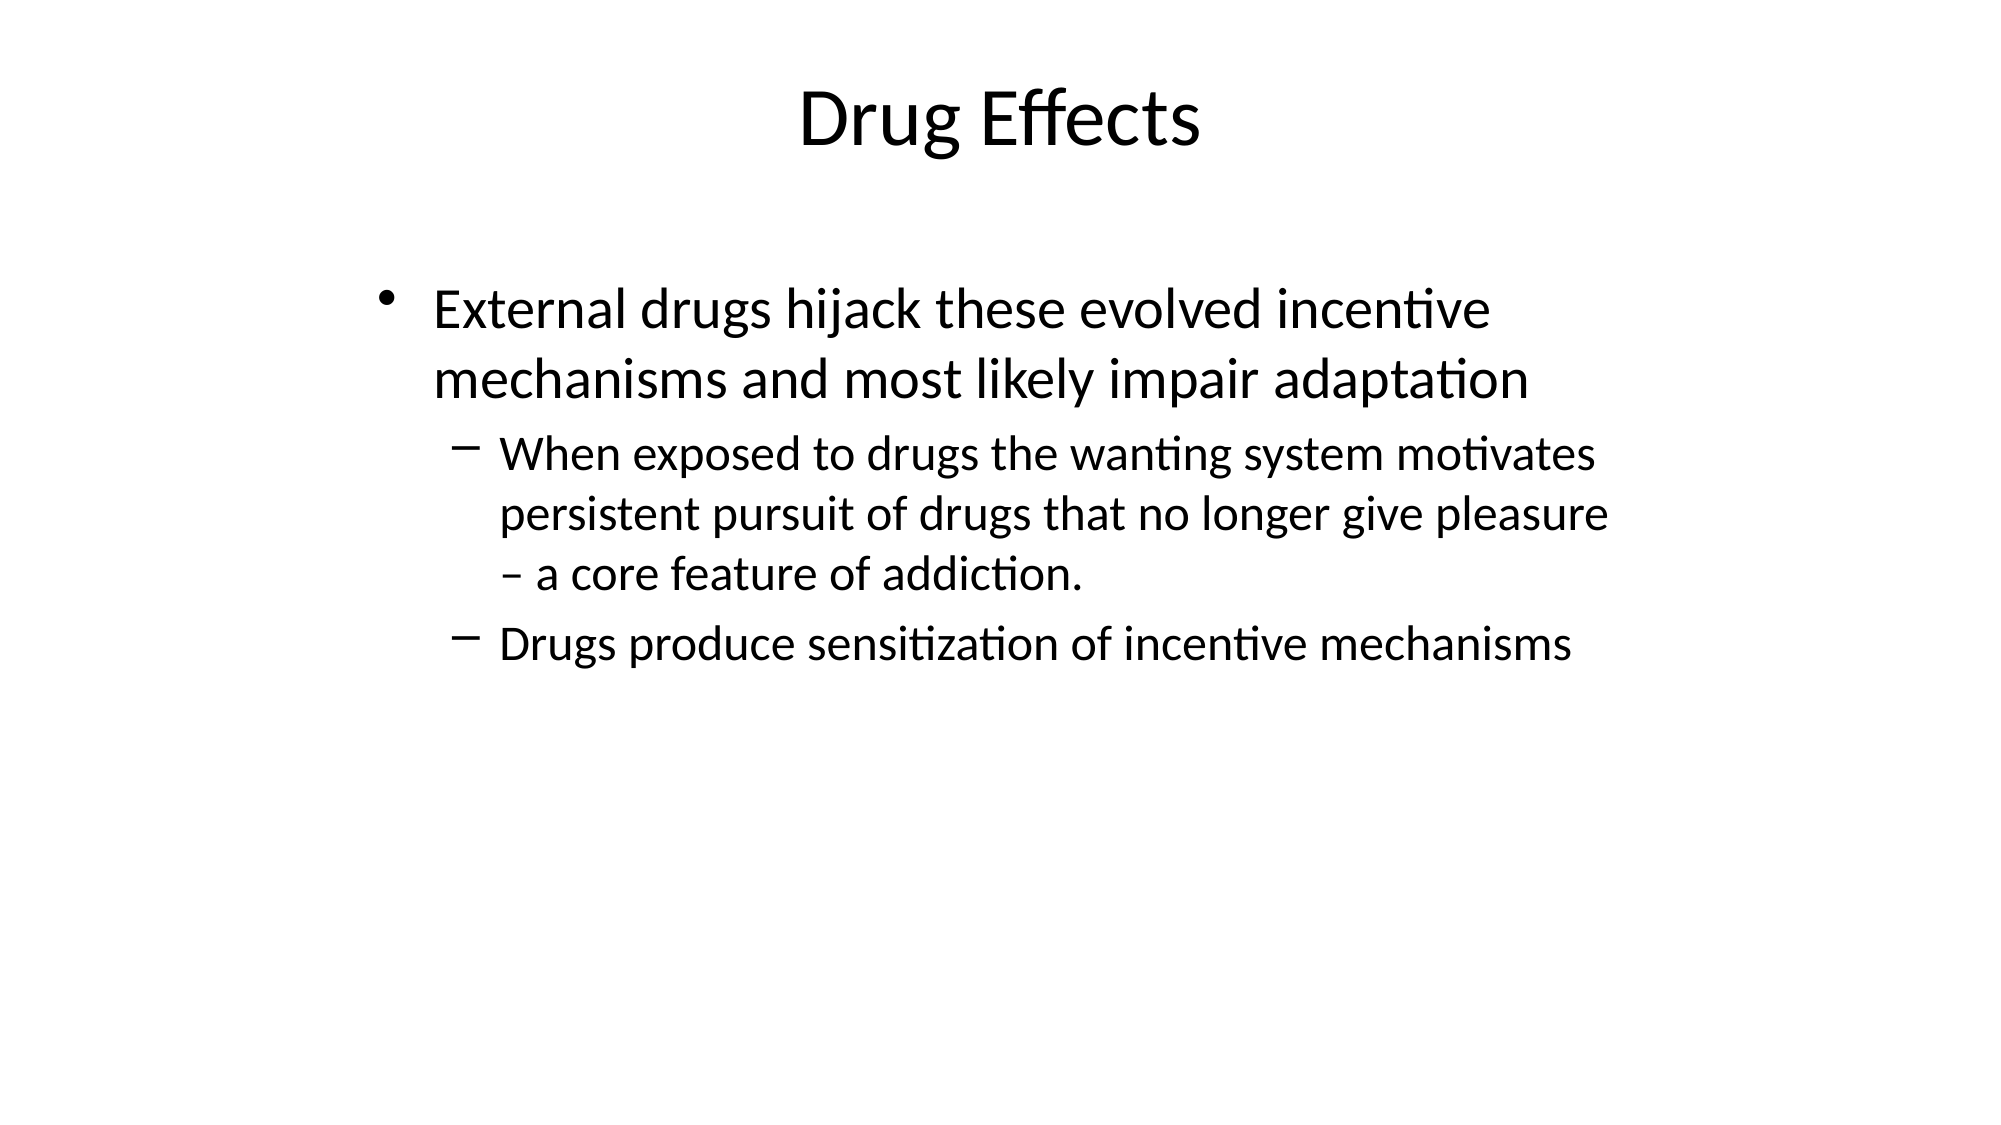

# Drug Effects
External drugs hijack these evolved incentive mechanisms and most likely impair adaptation
When exposed to drugs the wanting system motivates persistent pursuit of drugs that no longer give pleasure – a core feature of addiction.
Drugs produce sensitization of incentive mechanisms